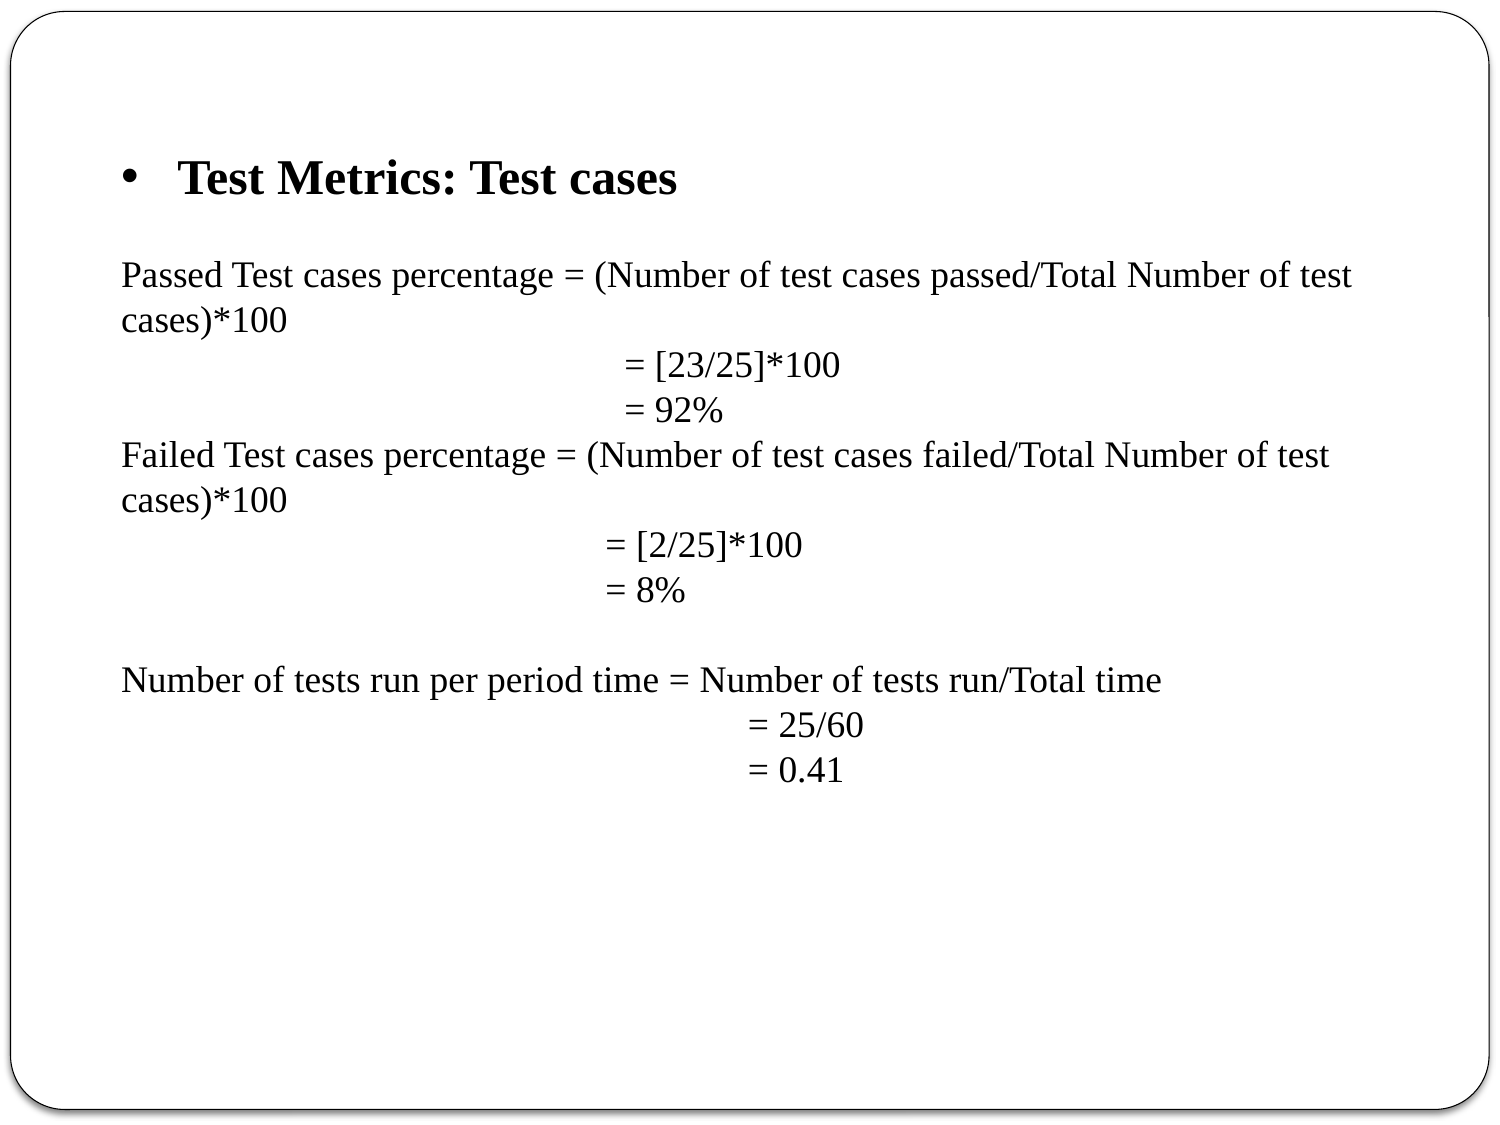

Test Metrics: Test cases

Passed Test cases percentage = (Number of test cases passed/Total Number of test cases)*100
                                                     = [23/25]*100
                                                     = 92%
Failed Test cases percentage = (Number of test cases failed/Total Number of test cases)*100
                                                   = [2/25]*100
                                                   = 8%

Number of tests run per period time = Number of tests run/Total time
                                                                  = 25/60
                                                                  = 0.41